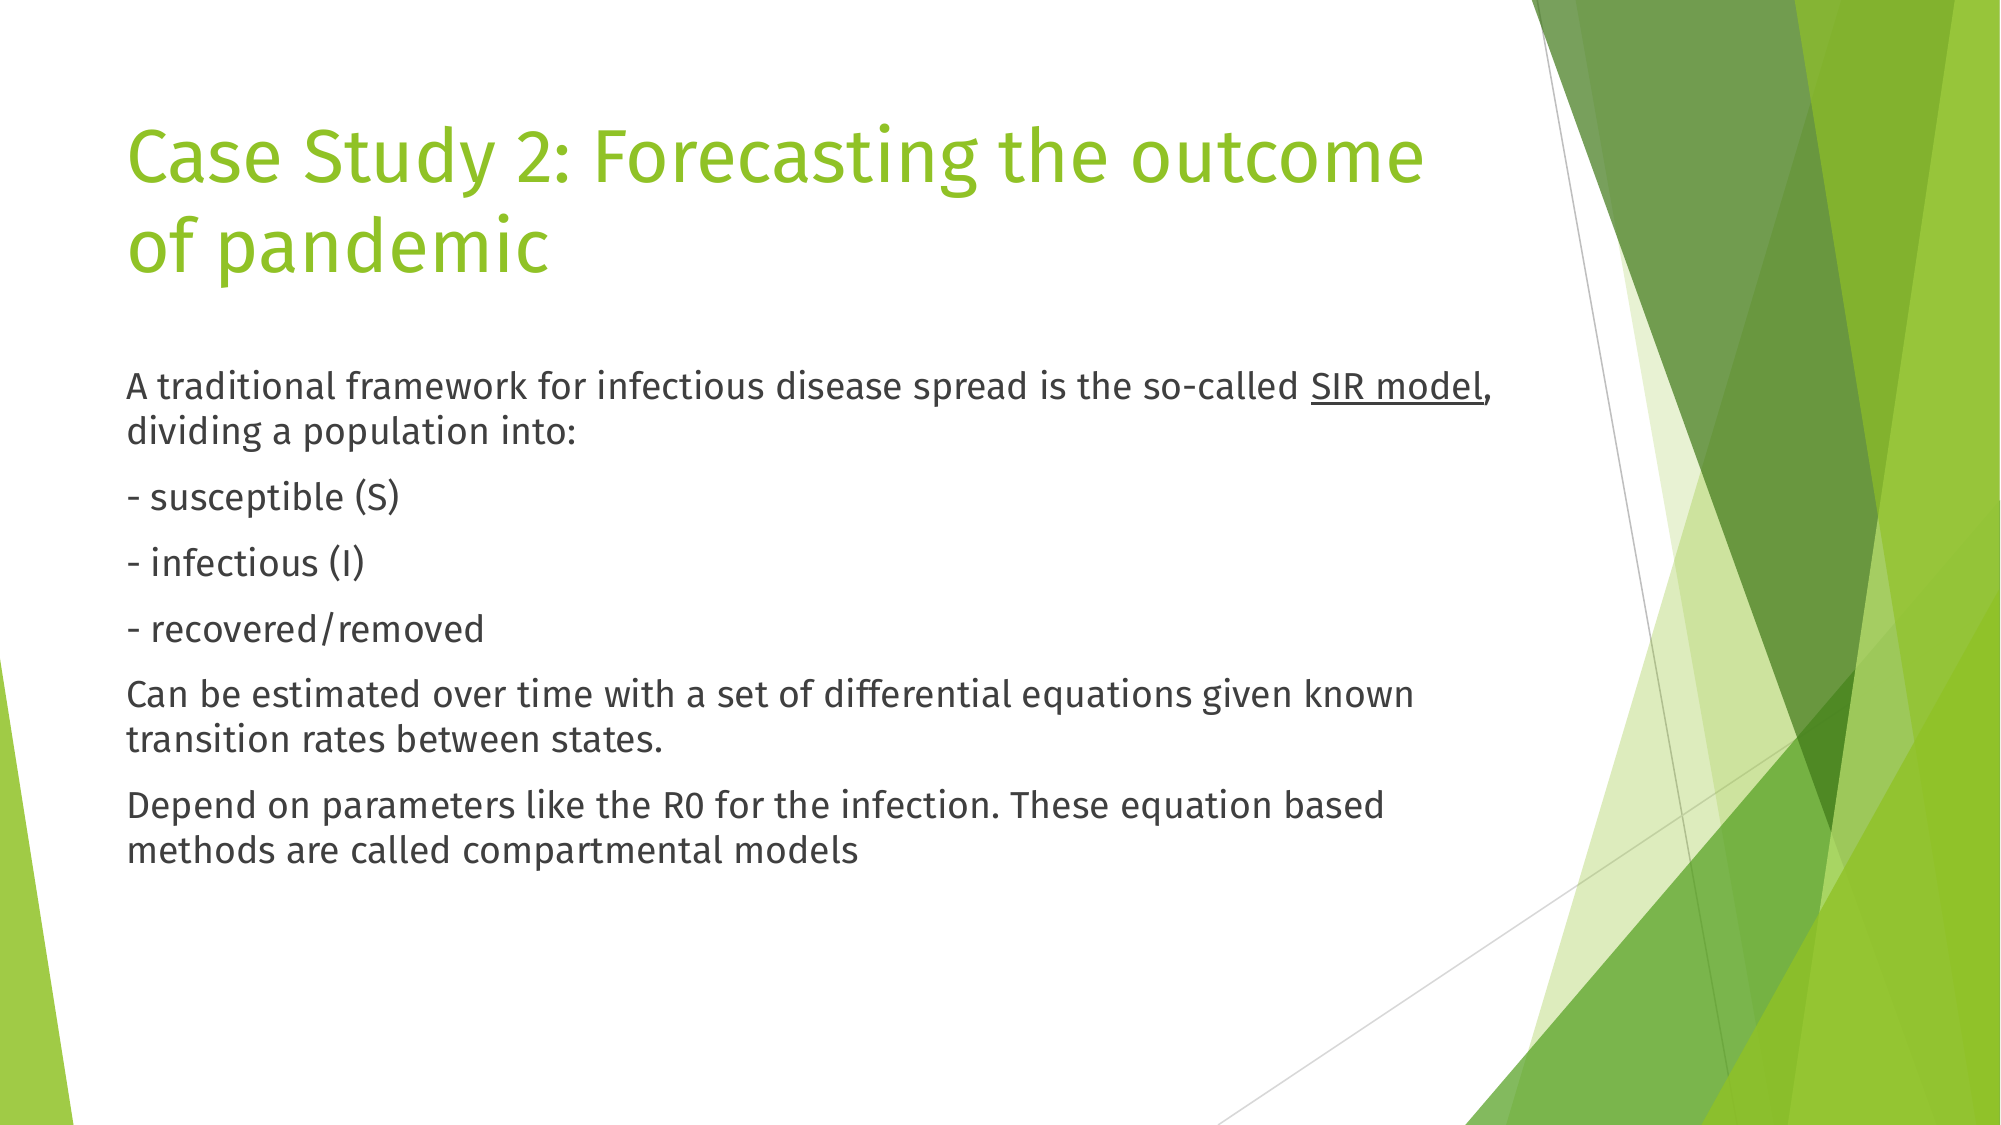

# Case Study 2: Forecasting the outcome of pandemic
A traditional framework for infectious disease spread is the so-called SIR model, dividing a population into:
- susceptible (S)
- infectious (I)
- recovered/removed
Can be estimated over time with a set of differential equations given known transition rates between states.
Depend on parameters like the R0 for the infection. These equation based methods are called compartmental models